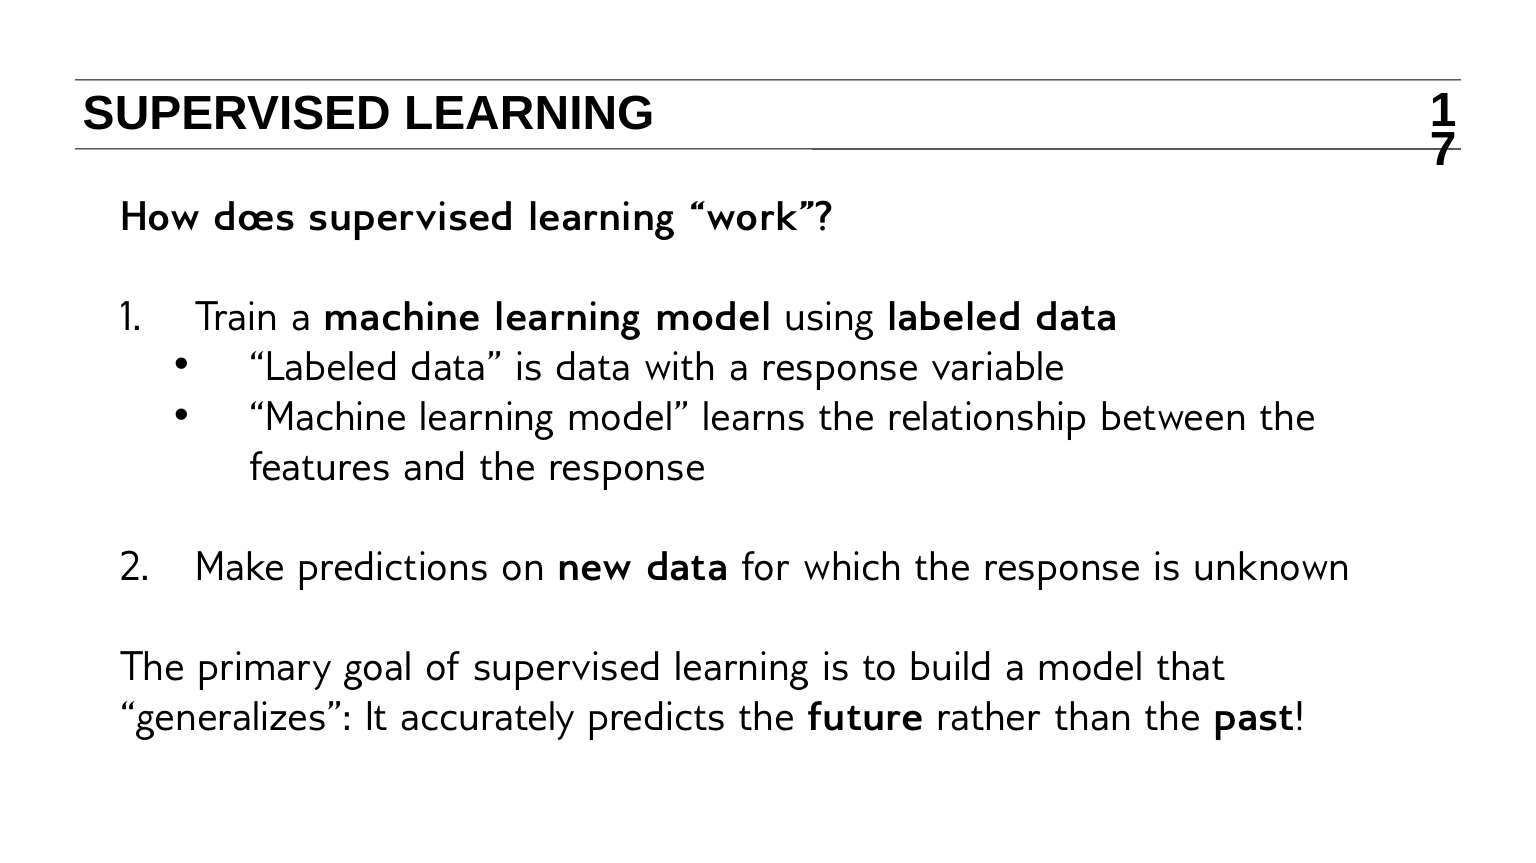

Supervised Learning
17
How does supervised learning “work”?

Train a machine learning model using labeled data
“Labeled data” is data with a response variable
“Machine learning model” learns the relationship between the features and the response

Make predictions on new data for which the response is unknown

The primary goal of supervised learning is to build a model that “generalizes”: It accurately predicts the future rather than the past!